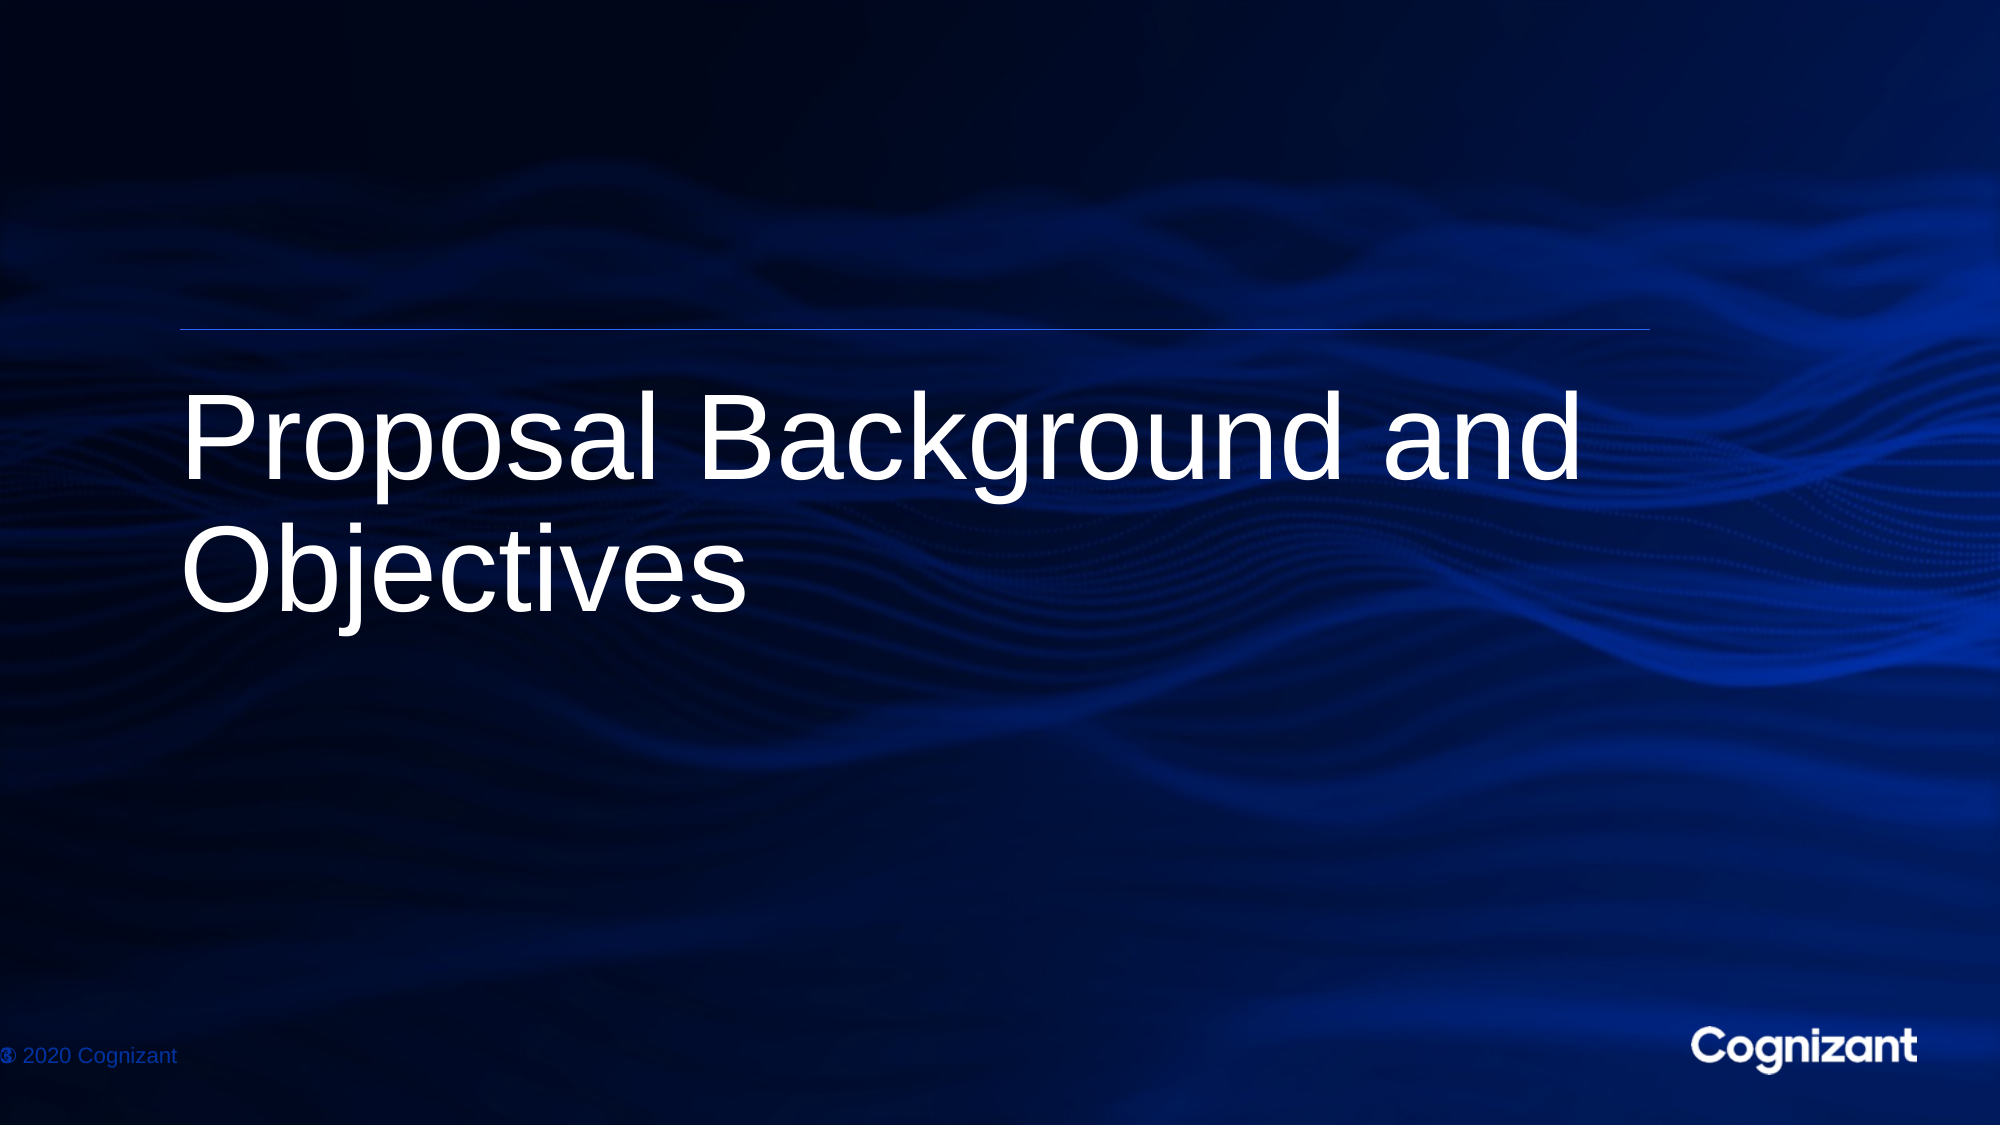

# Proposal Background and Objectives
© 2020 Cognizant
3